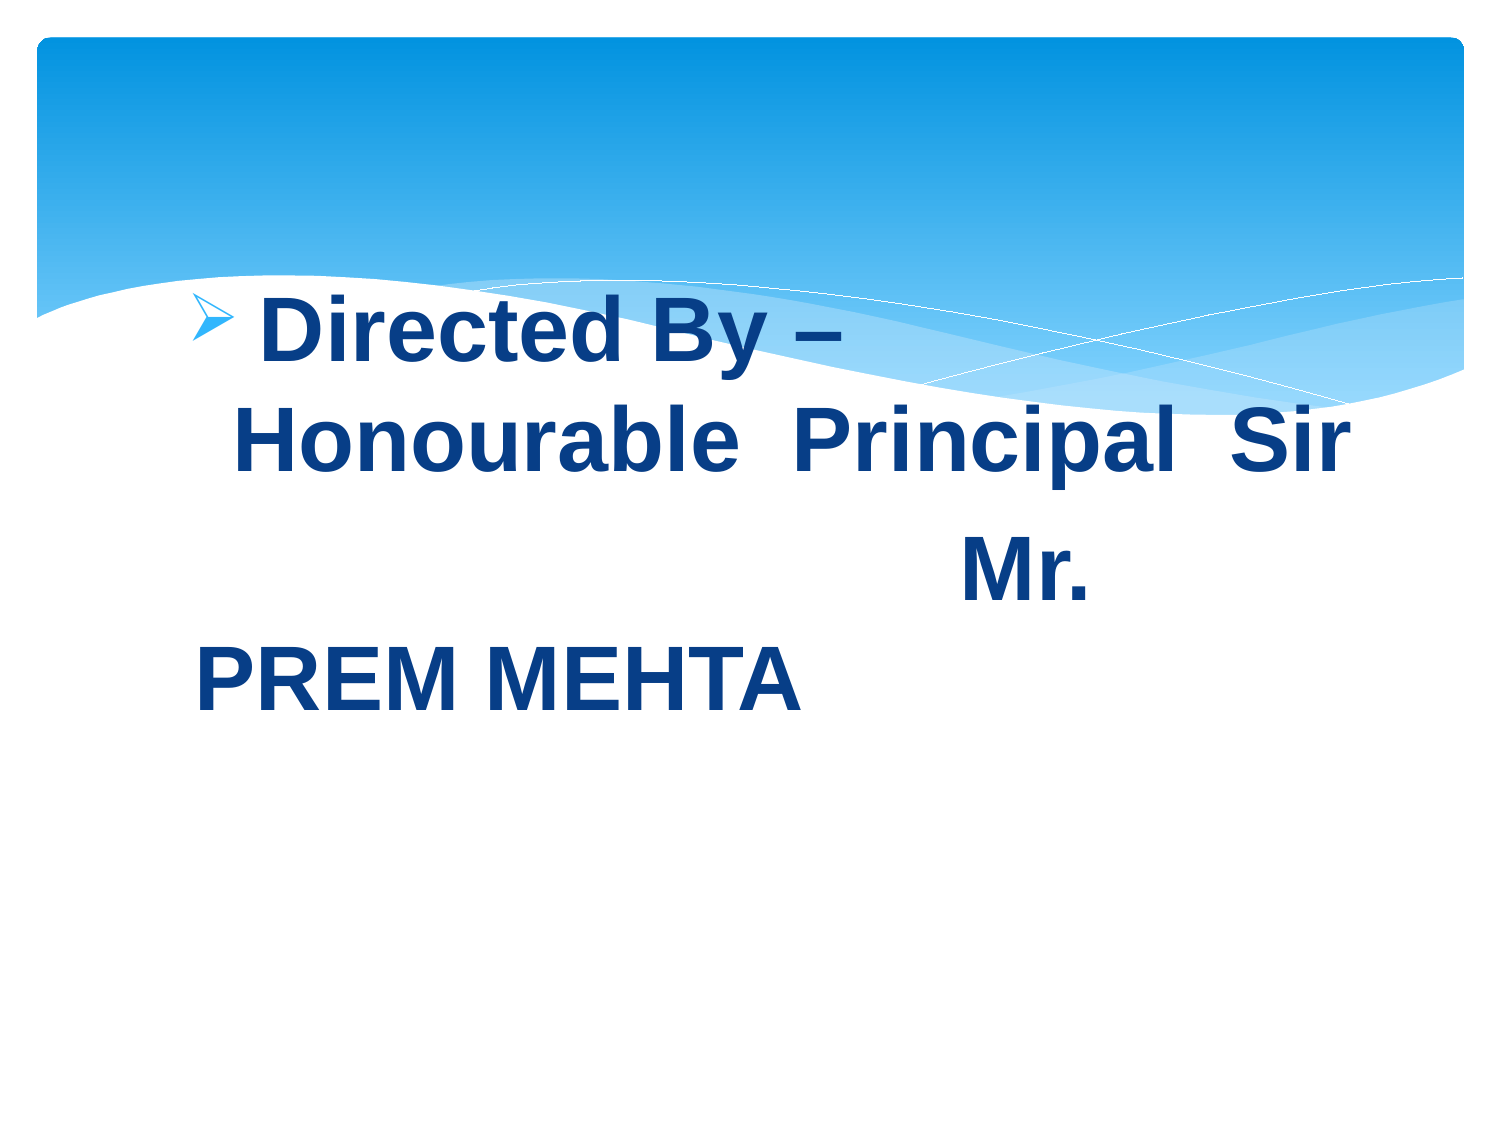

#
 Directed By – Honourable  Principal  Sir
                              Mr. PREM MEHTA